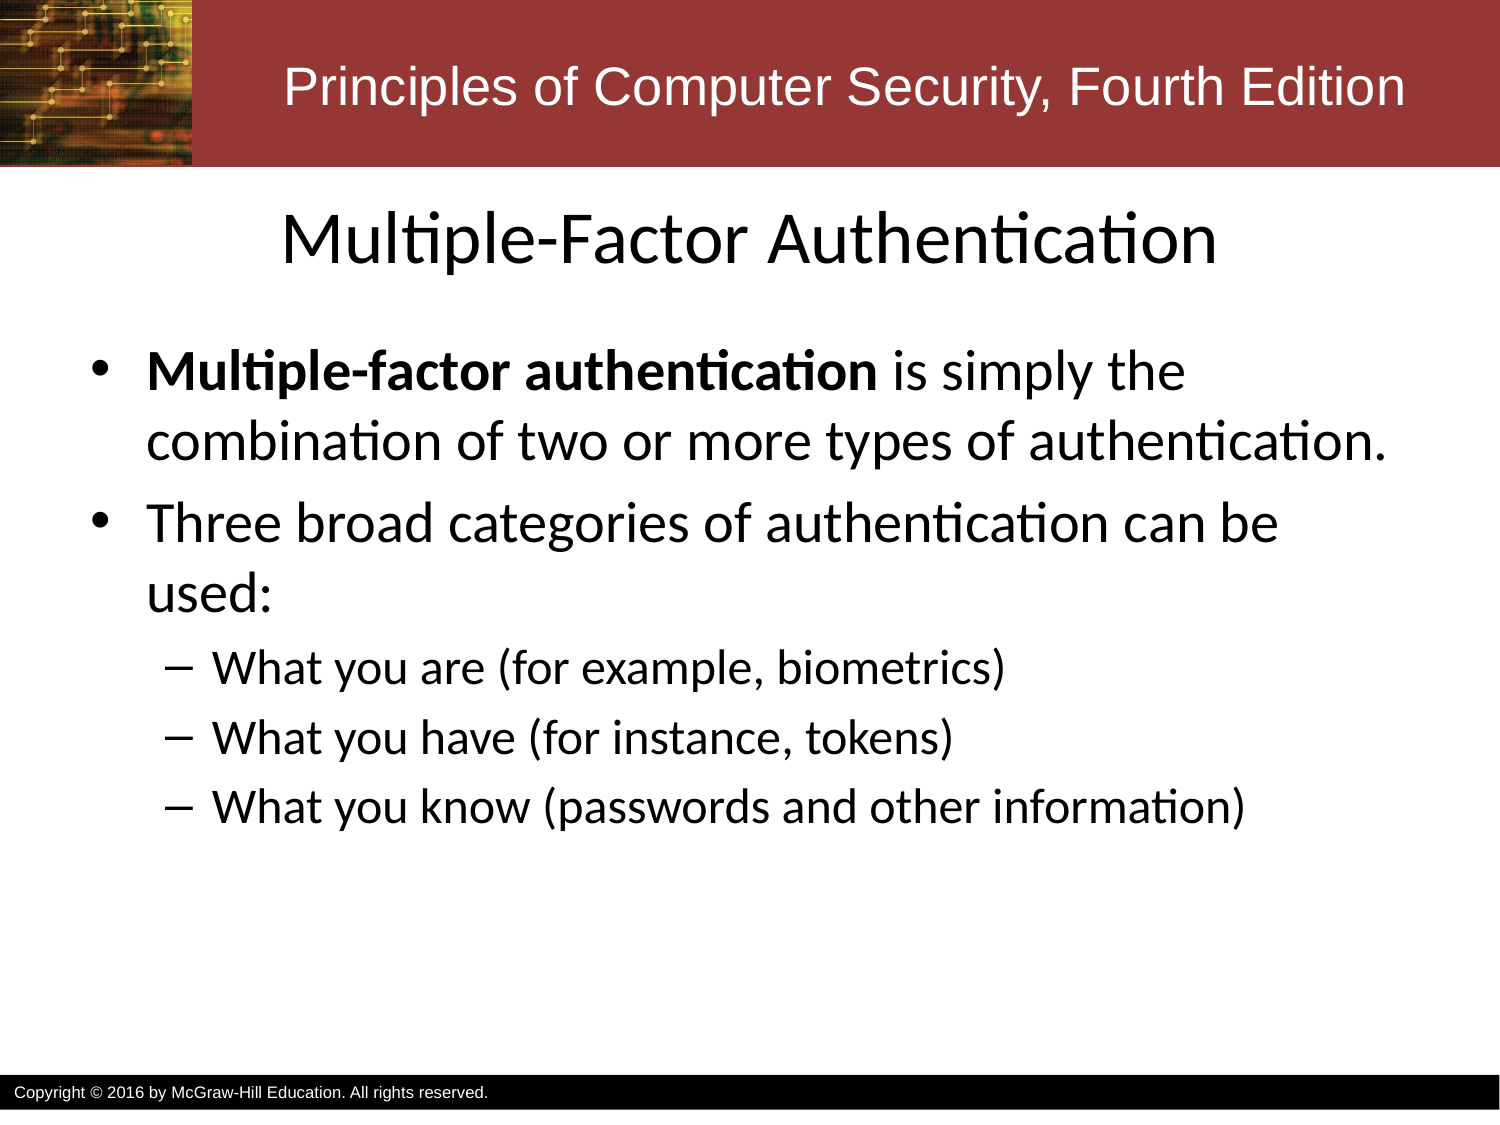

# Multiple-Factor Authentication
Multiple-factor authentication is simply the combination of two or more types of authentication.
Three broad categories of authentication can be used:
What you are (for example, biometrics)
What you have (for instance, tokens)
What you know (passwords and other information)